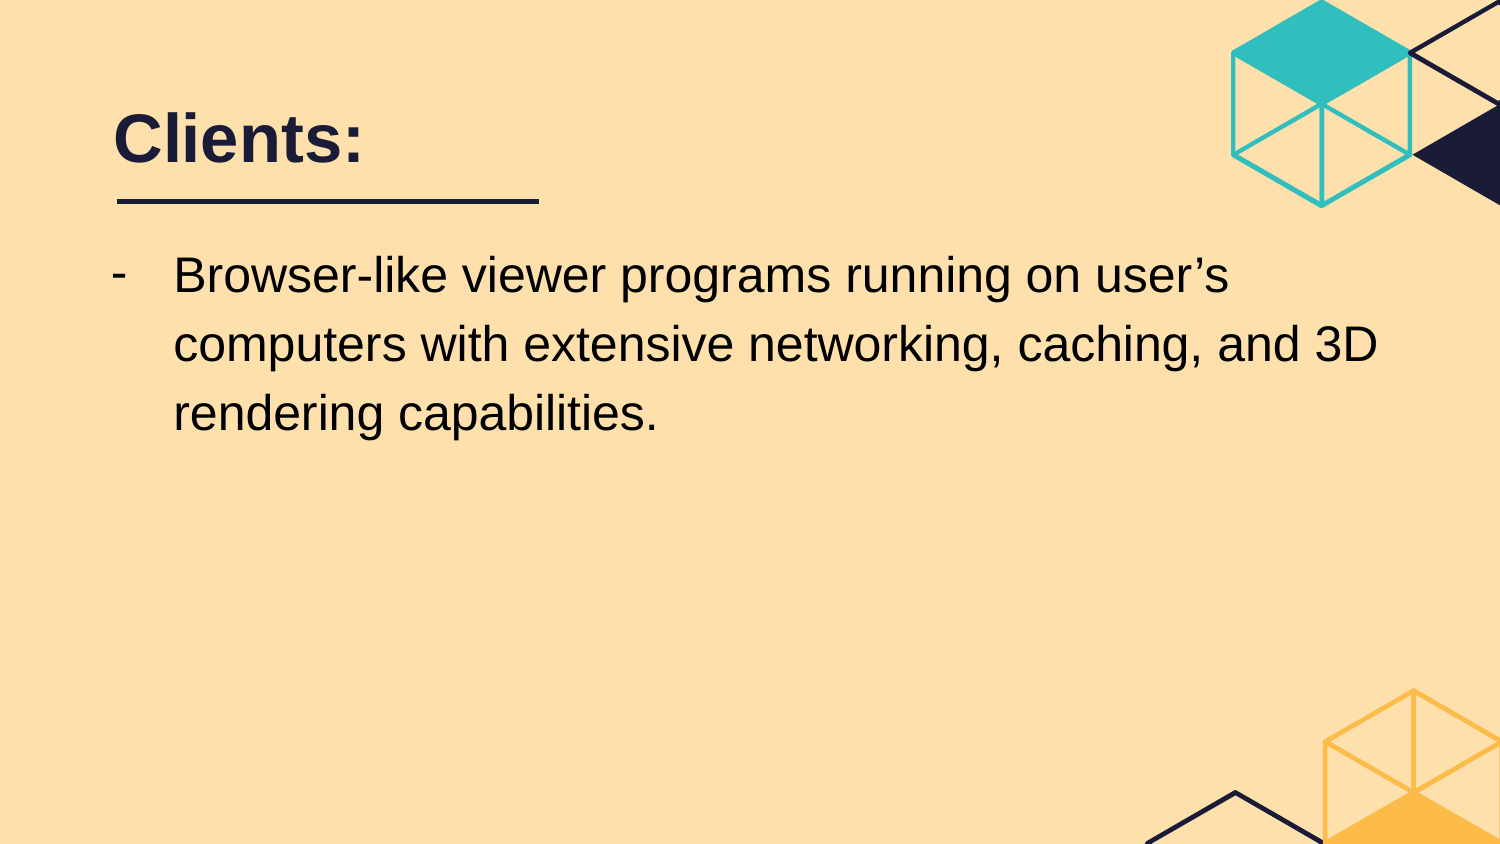

# Clients:
Browser-like viewer programs running on user’s computers with extensive networking, caching, and 3D rendering capabilities.